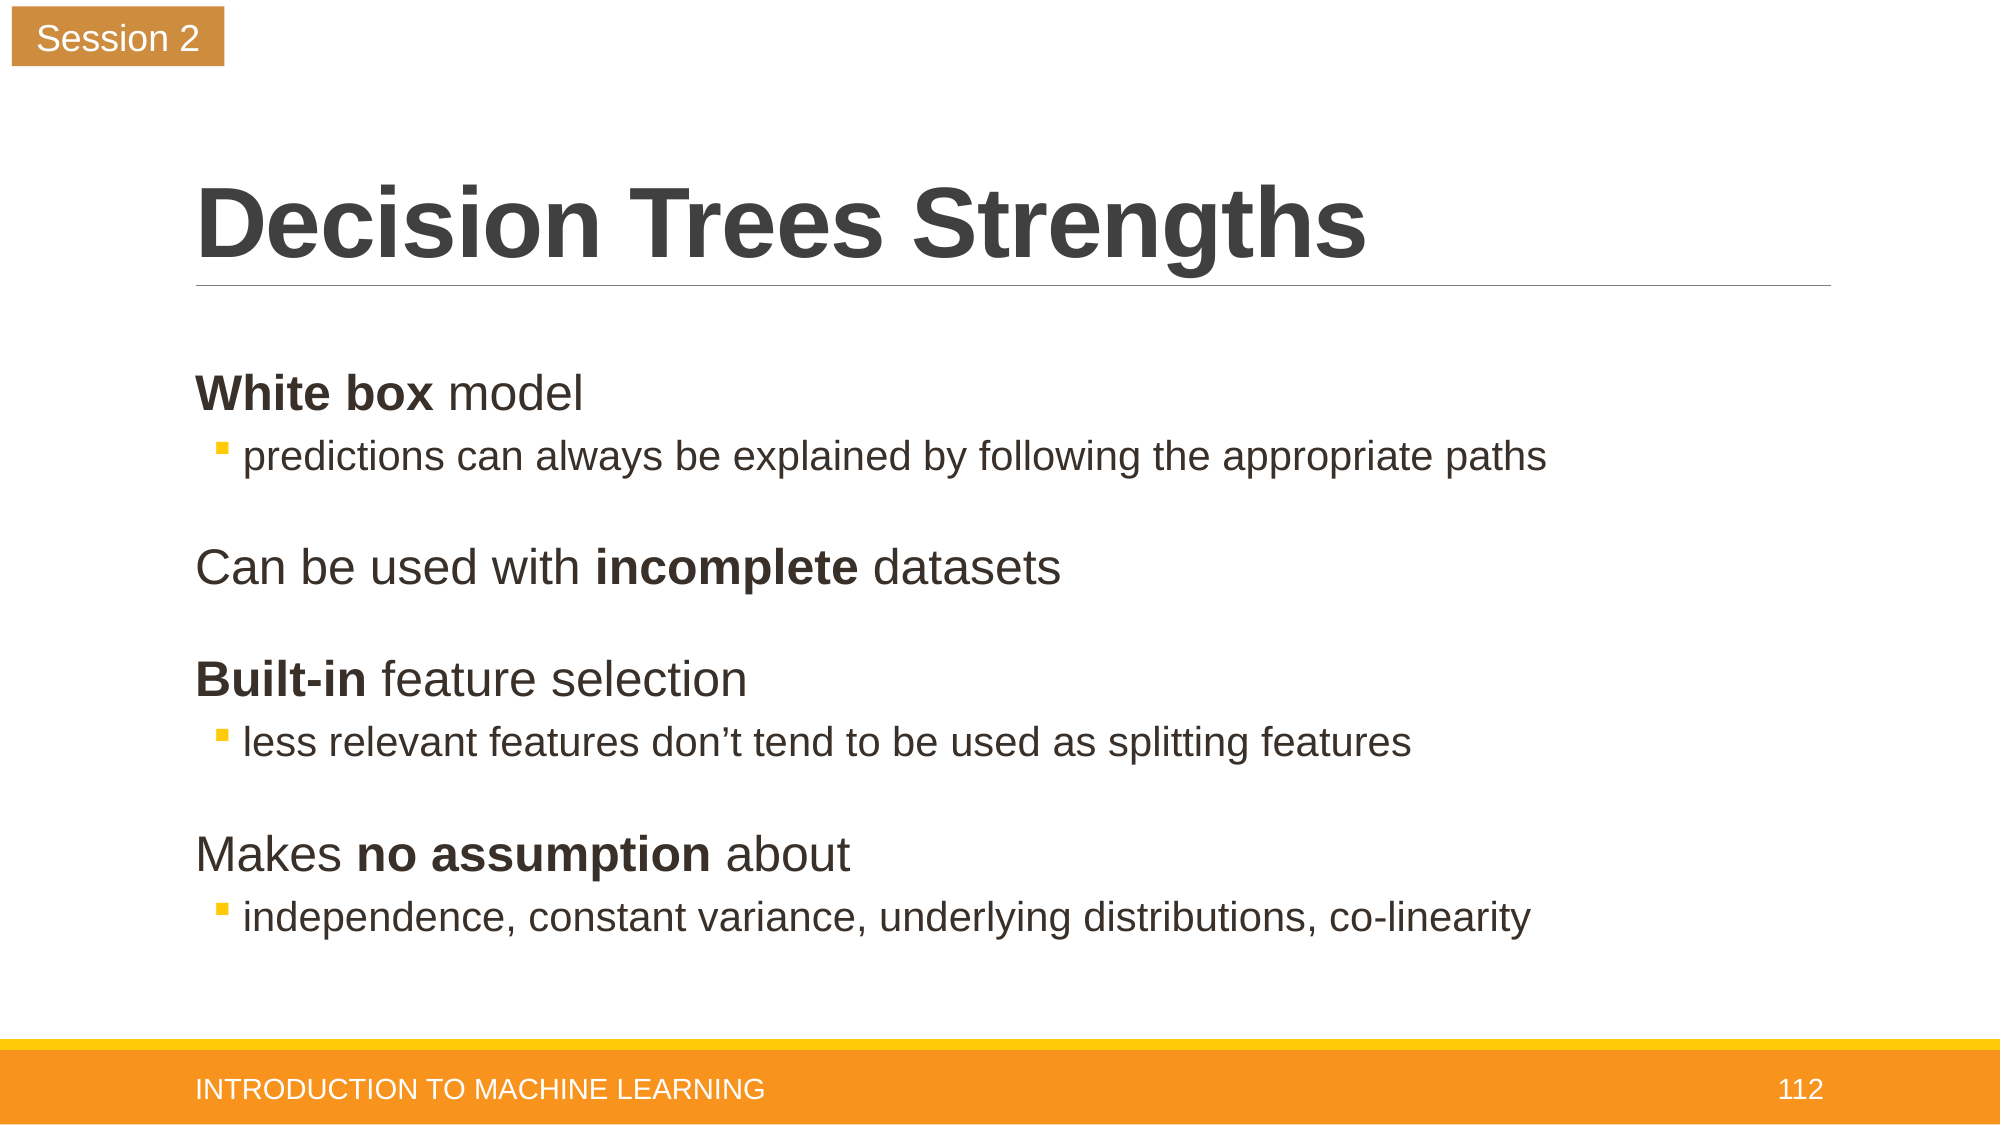

Session 2
# Decision Trees Strengths
White box model
predictions can always be explained by following the appropriate paths
Can be used with incomplete datasets
Built-in feature selection
less relevant features don’t tend to be used as splitting features
Makes no assumption about
independence, constant variance, underlying distributions, co-linearity
INTRODUCTION TO MACHINE LEARNING
112